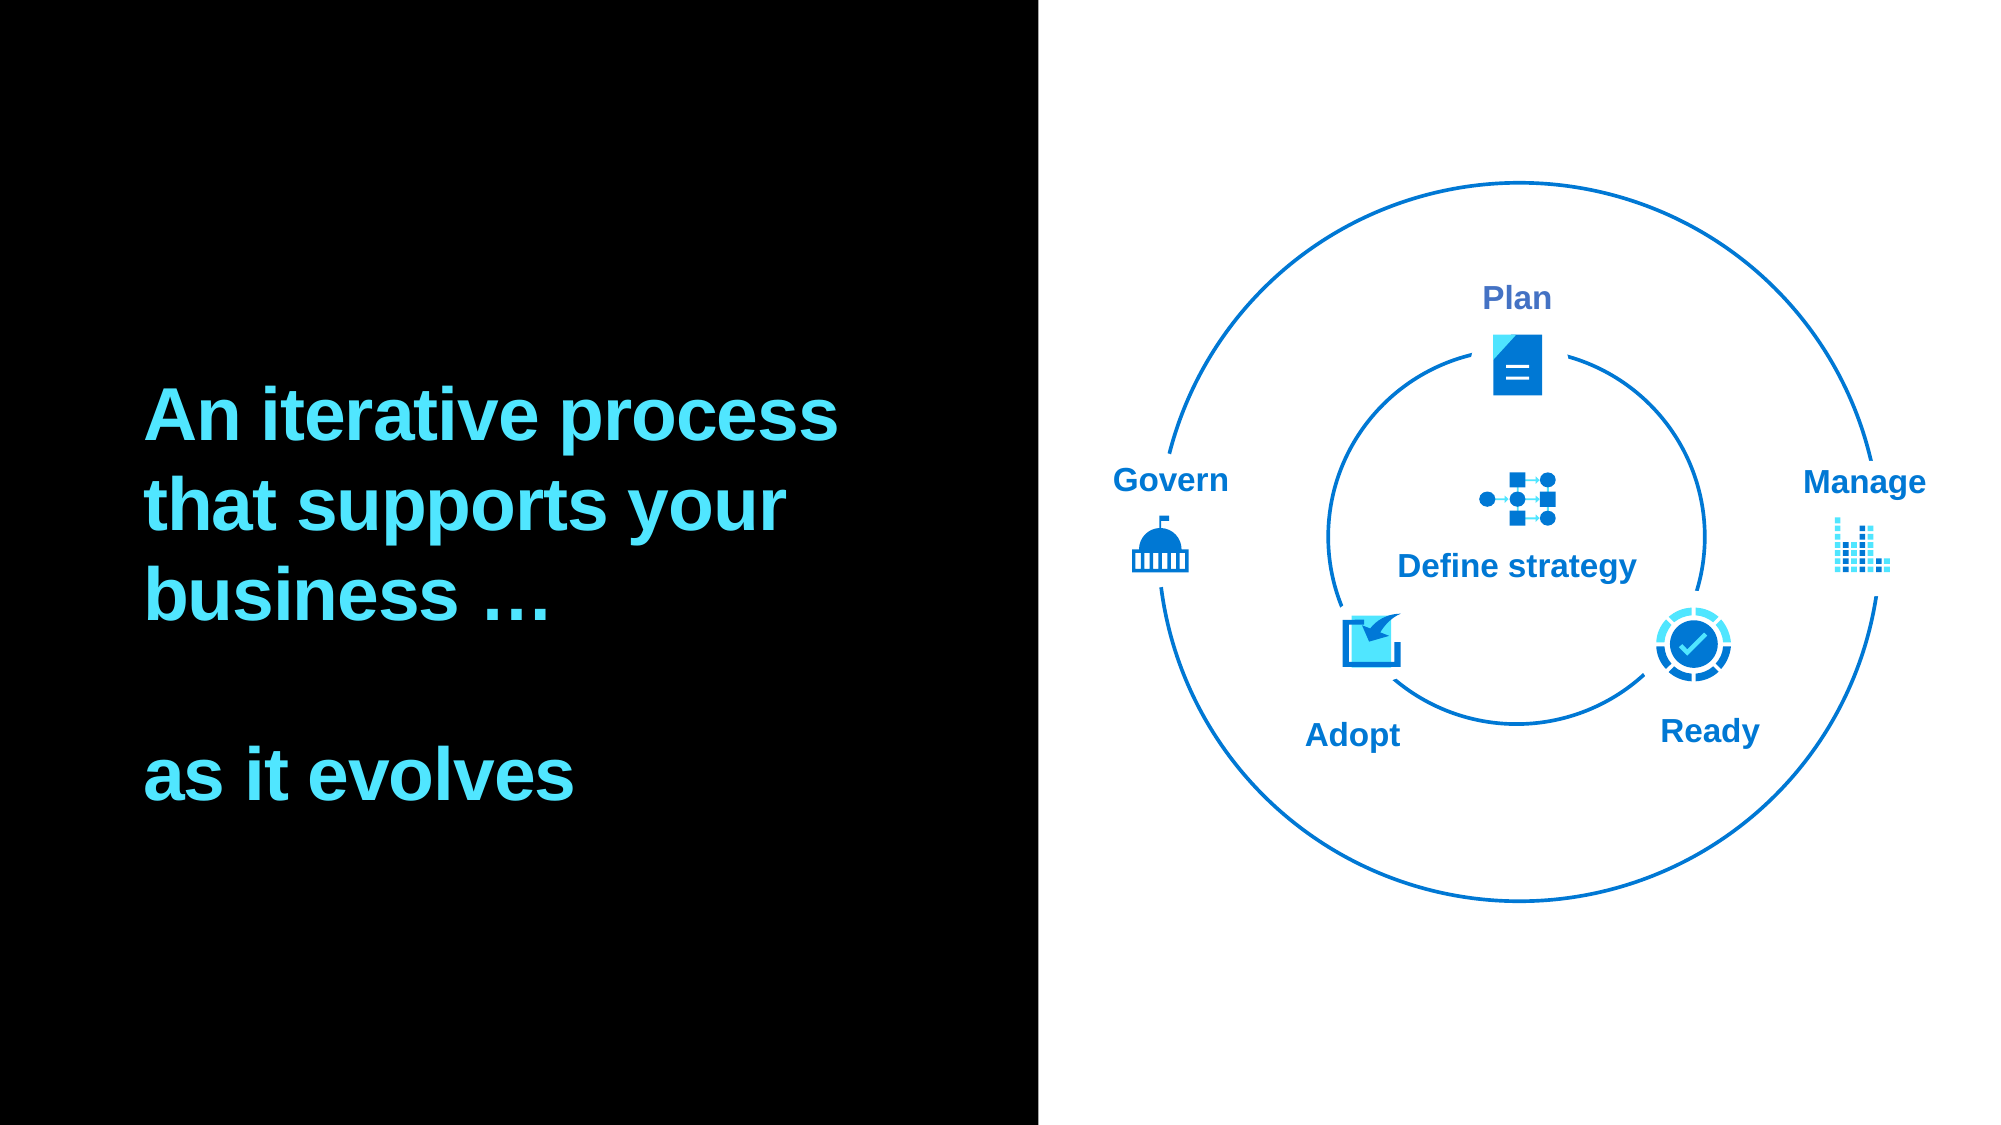

Plan

Govern
Manage

Define strategy

Ready

Adopt

An iterative process that supports your business …

as it evolves